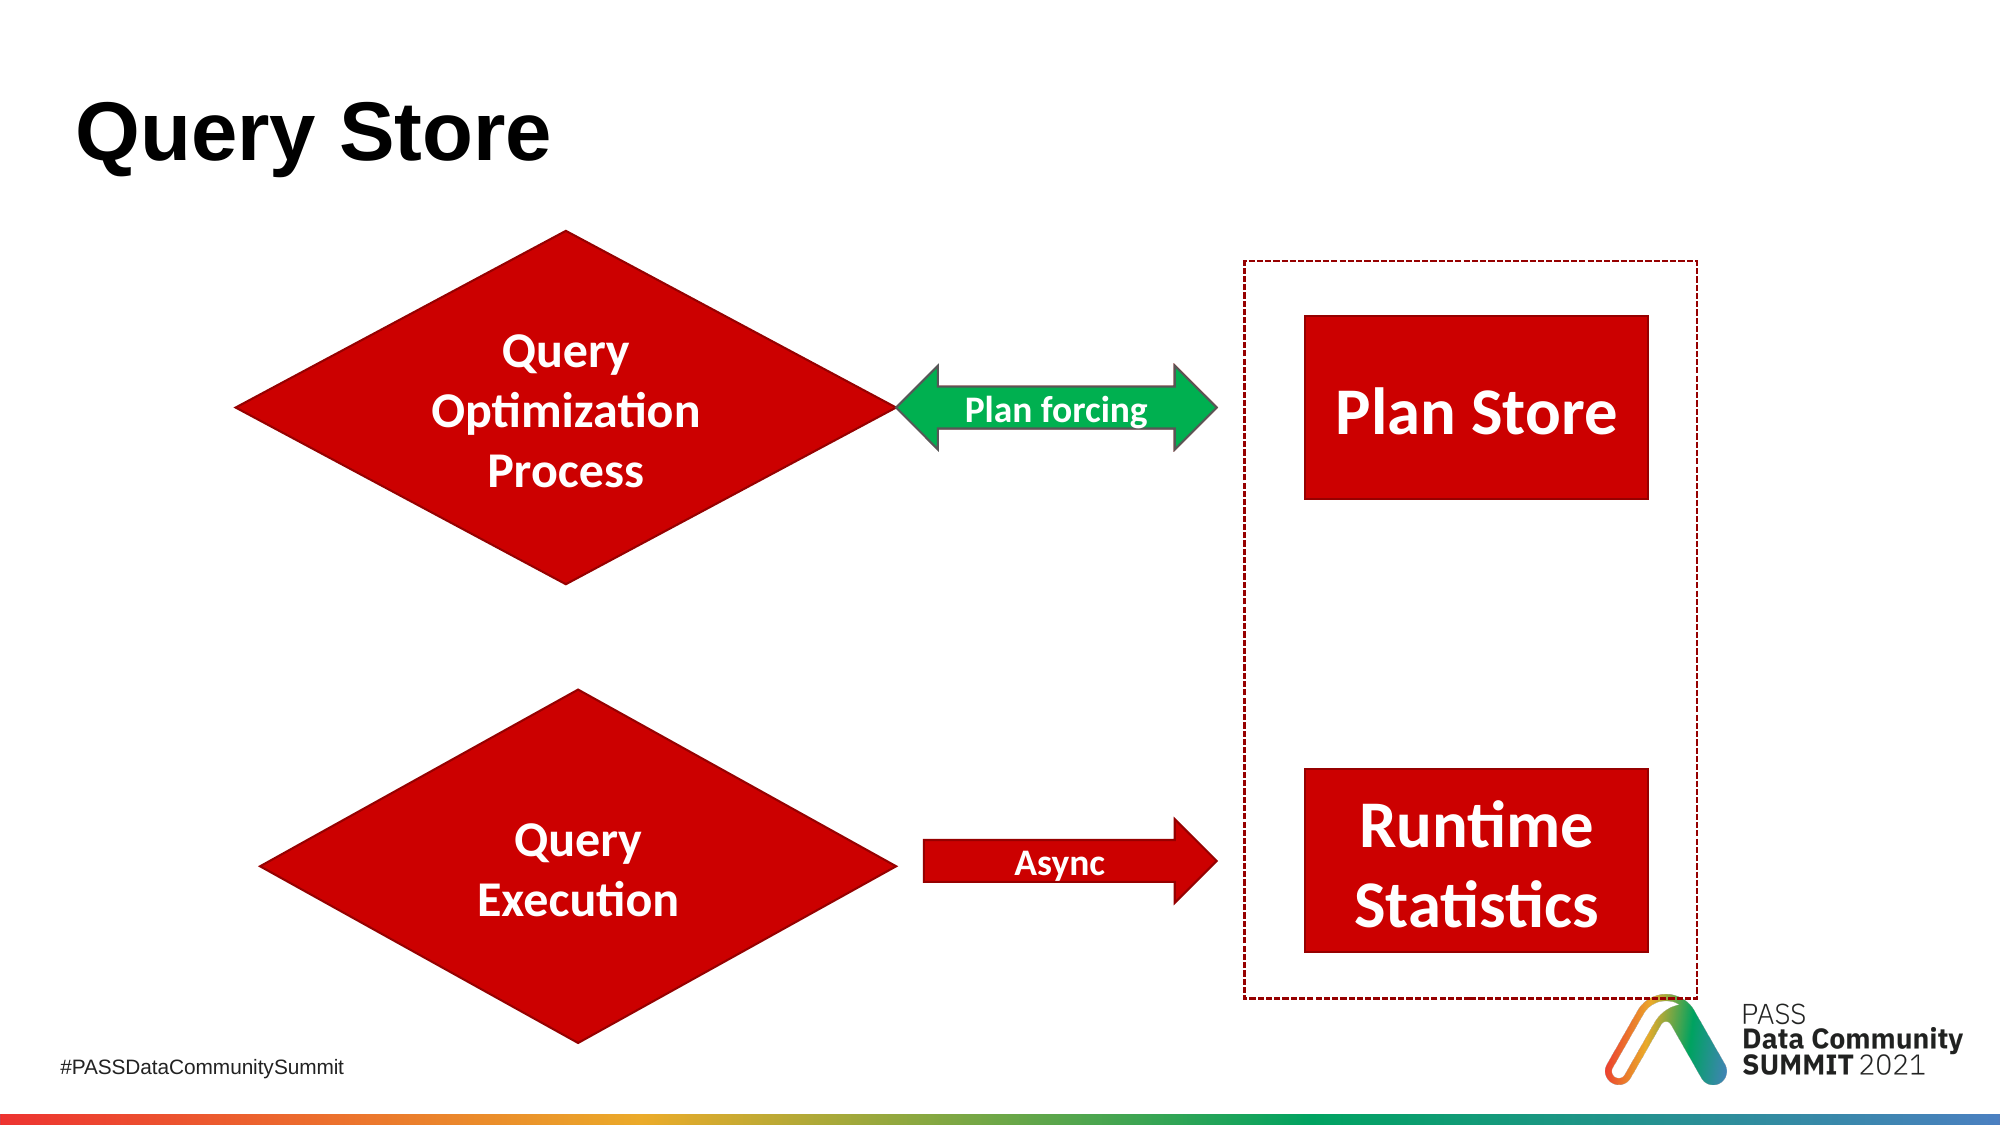

# Query Store
Query
Optimization
Process

Plan Store
Async
Plan forcing
Query
Execution
Runtime
Statistics
Async